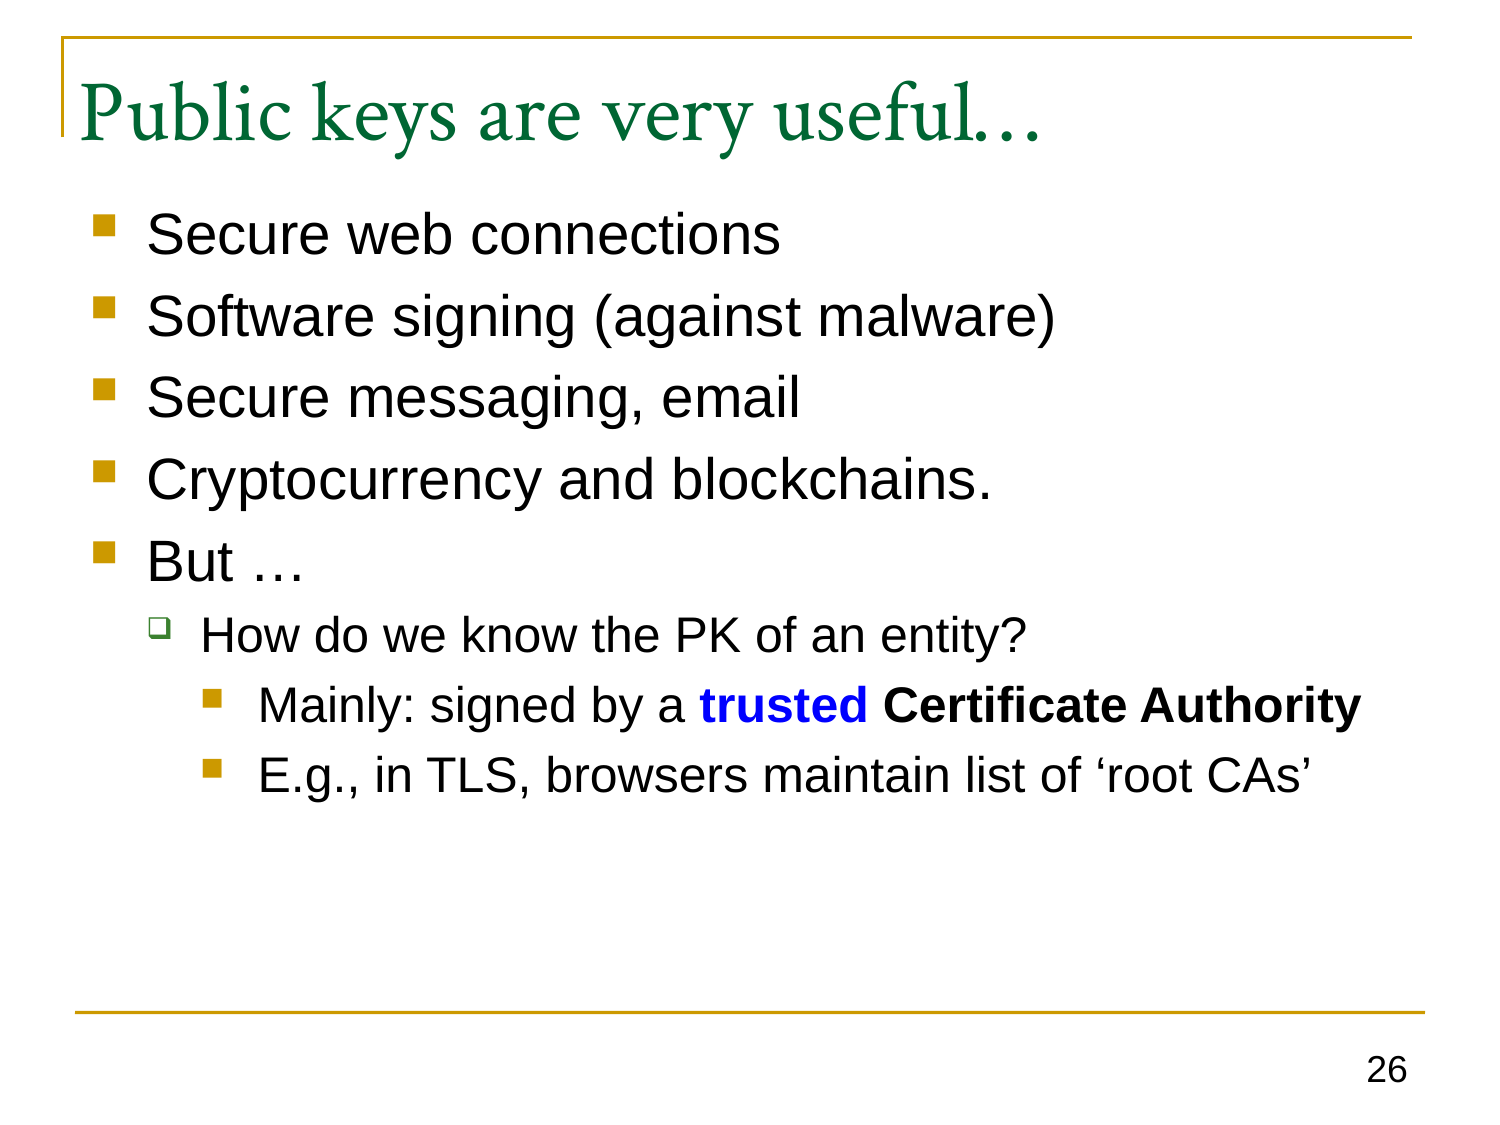

# Public keys are very useful…
Secure web connections
Software signing (against malware)
Secure messaging, email
Cryptocurrency and blockchains.
But …
How do we know the PK of an entity?
Mainly: signed by a trusted Certificate Authority
E.g., in TLS, browsers maintain list of ‘root CAs’

26